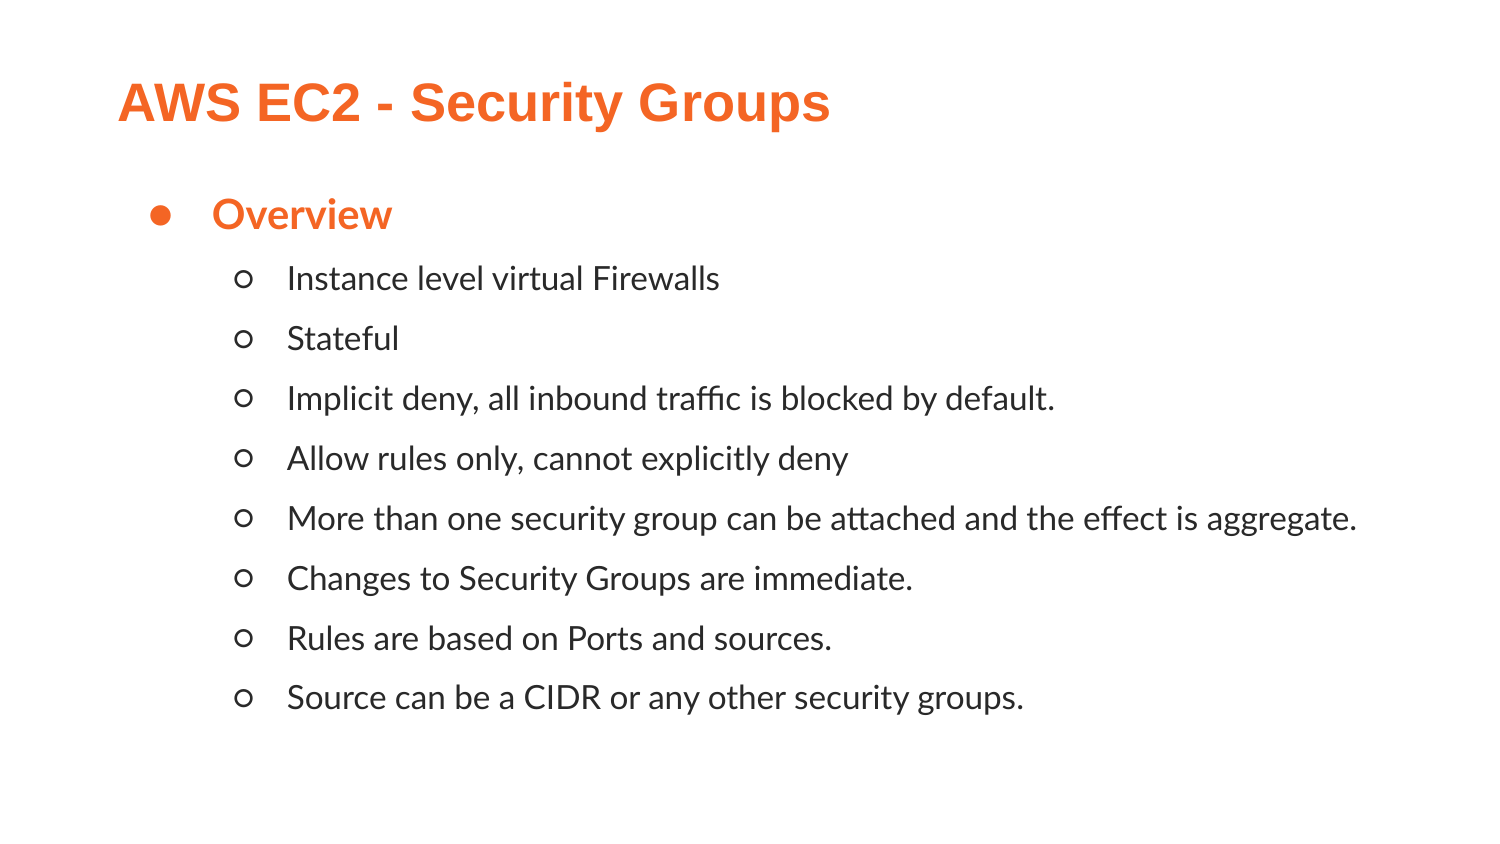

AWS EC2 - Security Groups
Overview
Instance level virtual Firewalls
Stateful
Implicit deny, all inbound traffic is blocked by default.
Allow rules only, cannot explicitly deny
More than one security group can be attached and the effect is aggregate.
Changes to Security Groups are immediate.
Rules are based on Ports and sources.
Source can be a CIDR or any other security groups.